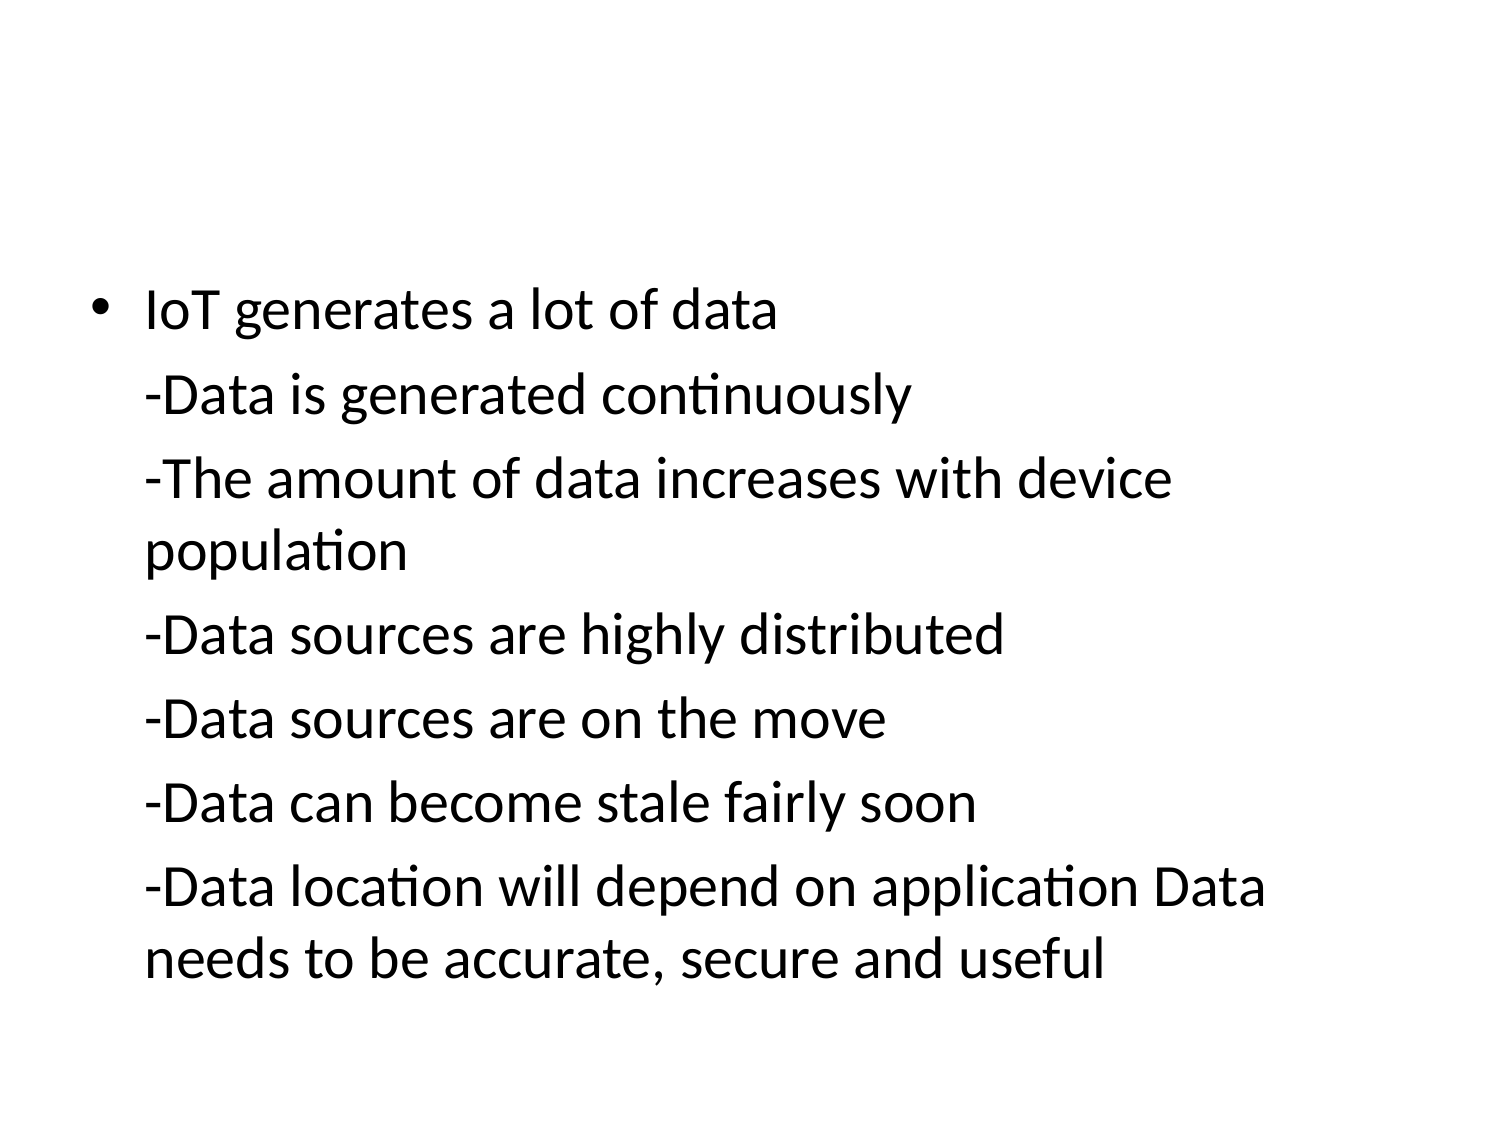

#
IoT generates a lot of data
	-Data is generated continuously
	-The amount of data increases with device population
	-Data sources are highly distributed
	-Data sources are on the move
	-Data can become stale fairly soon
	-Data location will depend on application Data needs to be accurate, secure and useful